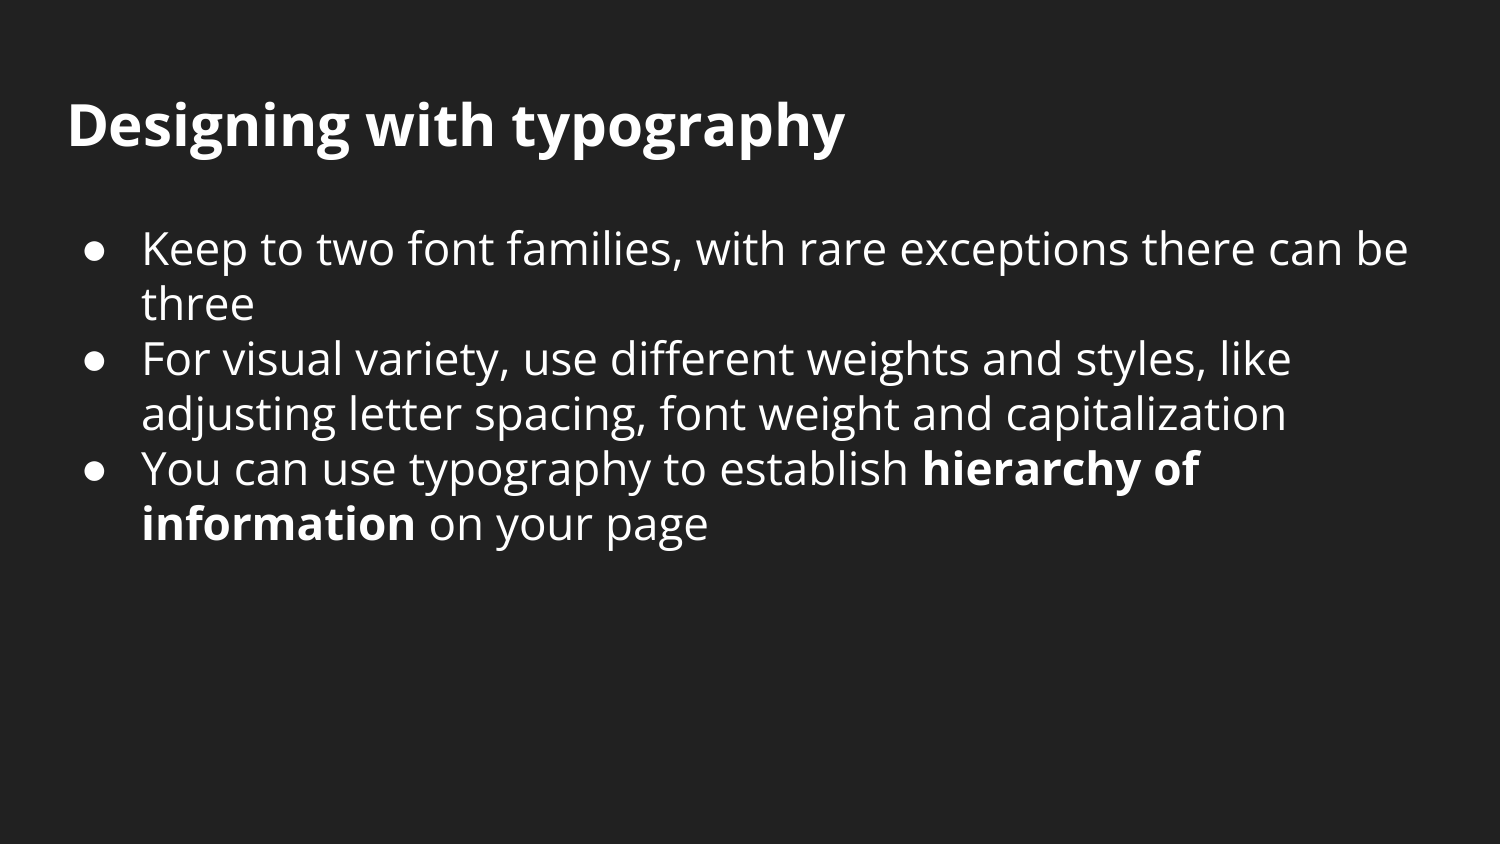

# Designing with typography
Keep to two font families, with rare exceptions there can be three
For visual variety, use different weights and styles, like adjusting letter spacing, font weight and capitalization
You can use typography to establish hierarchy of information on your page